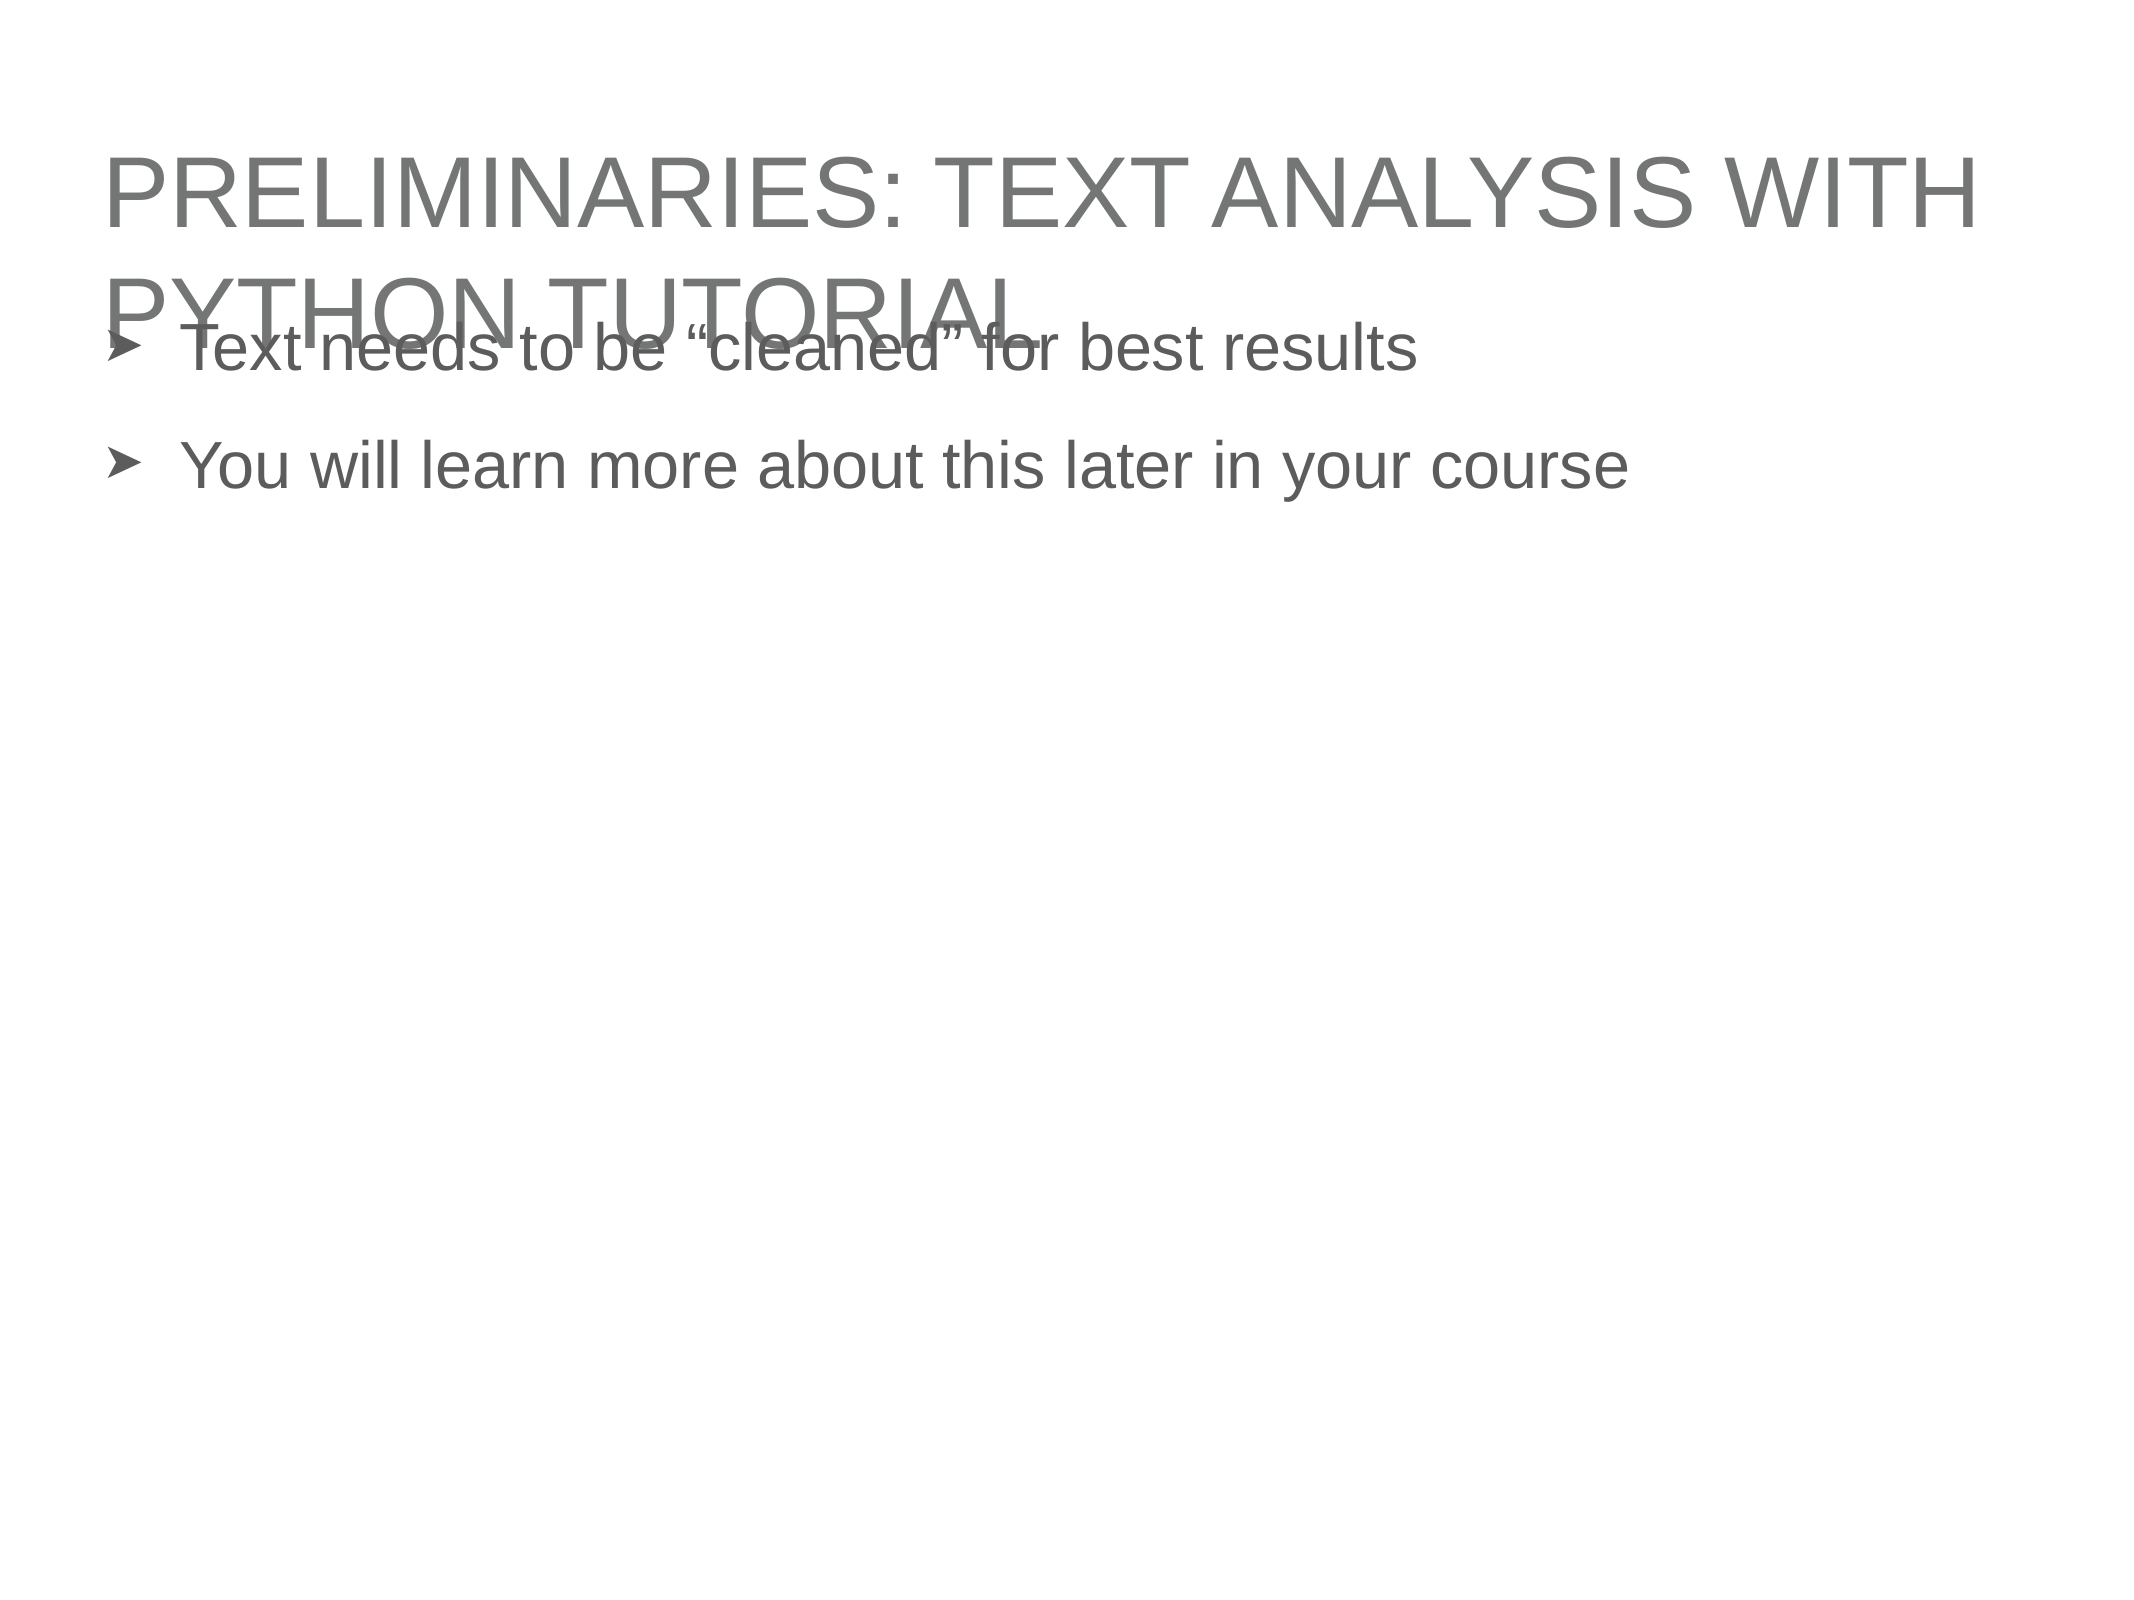

# Preliminaries: Text analysis with python tutorial

Text needs to be “cleaned” for best results
You will learn more about this later in your course